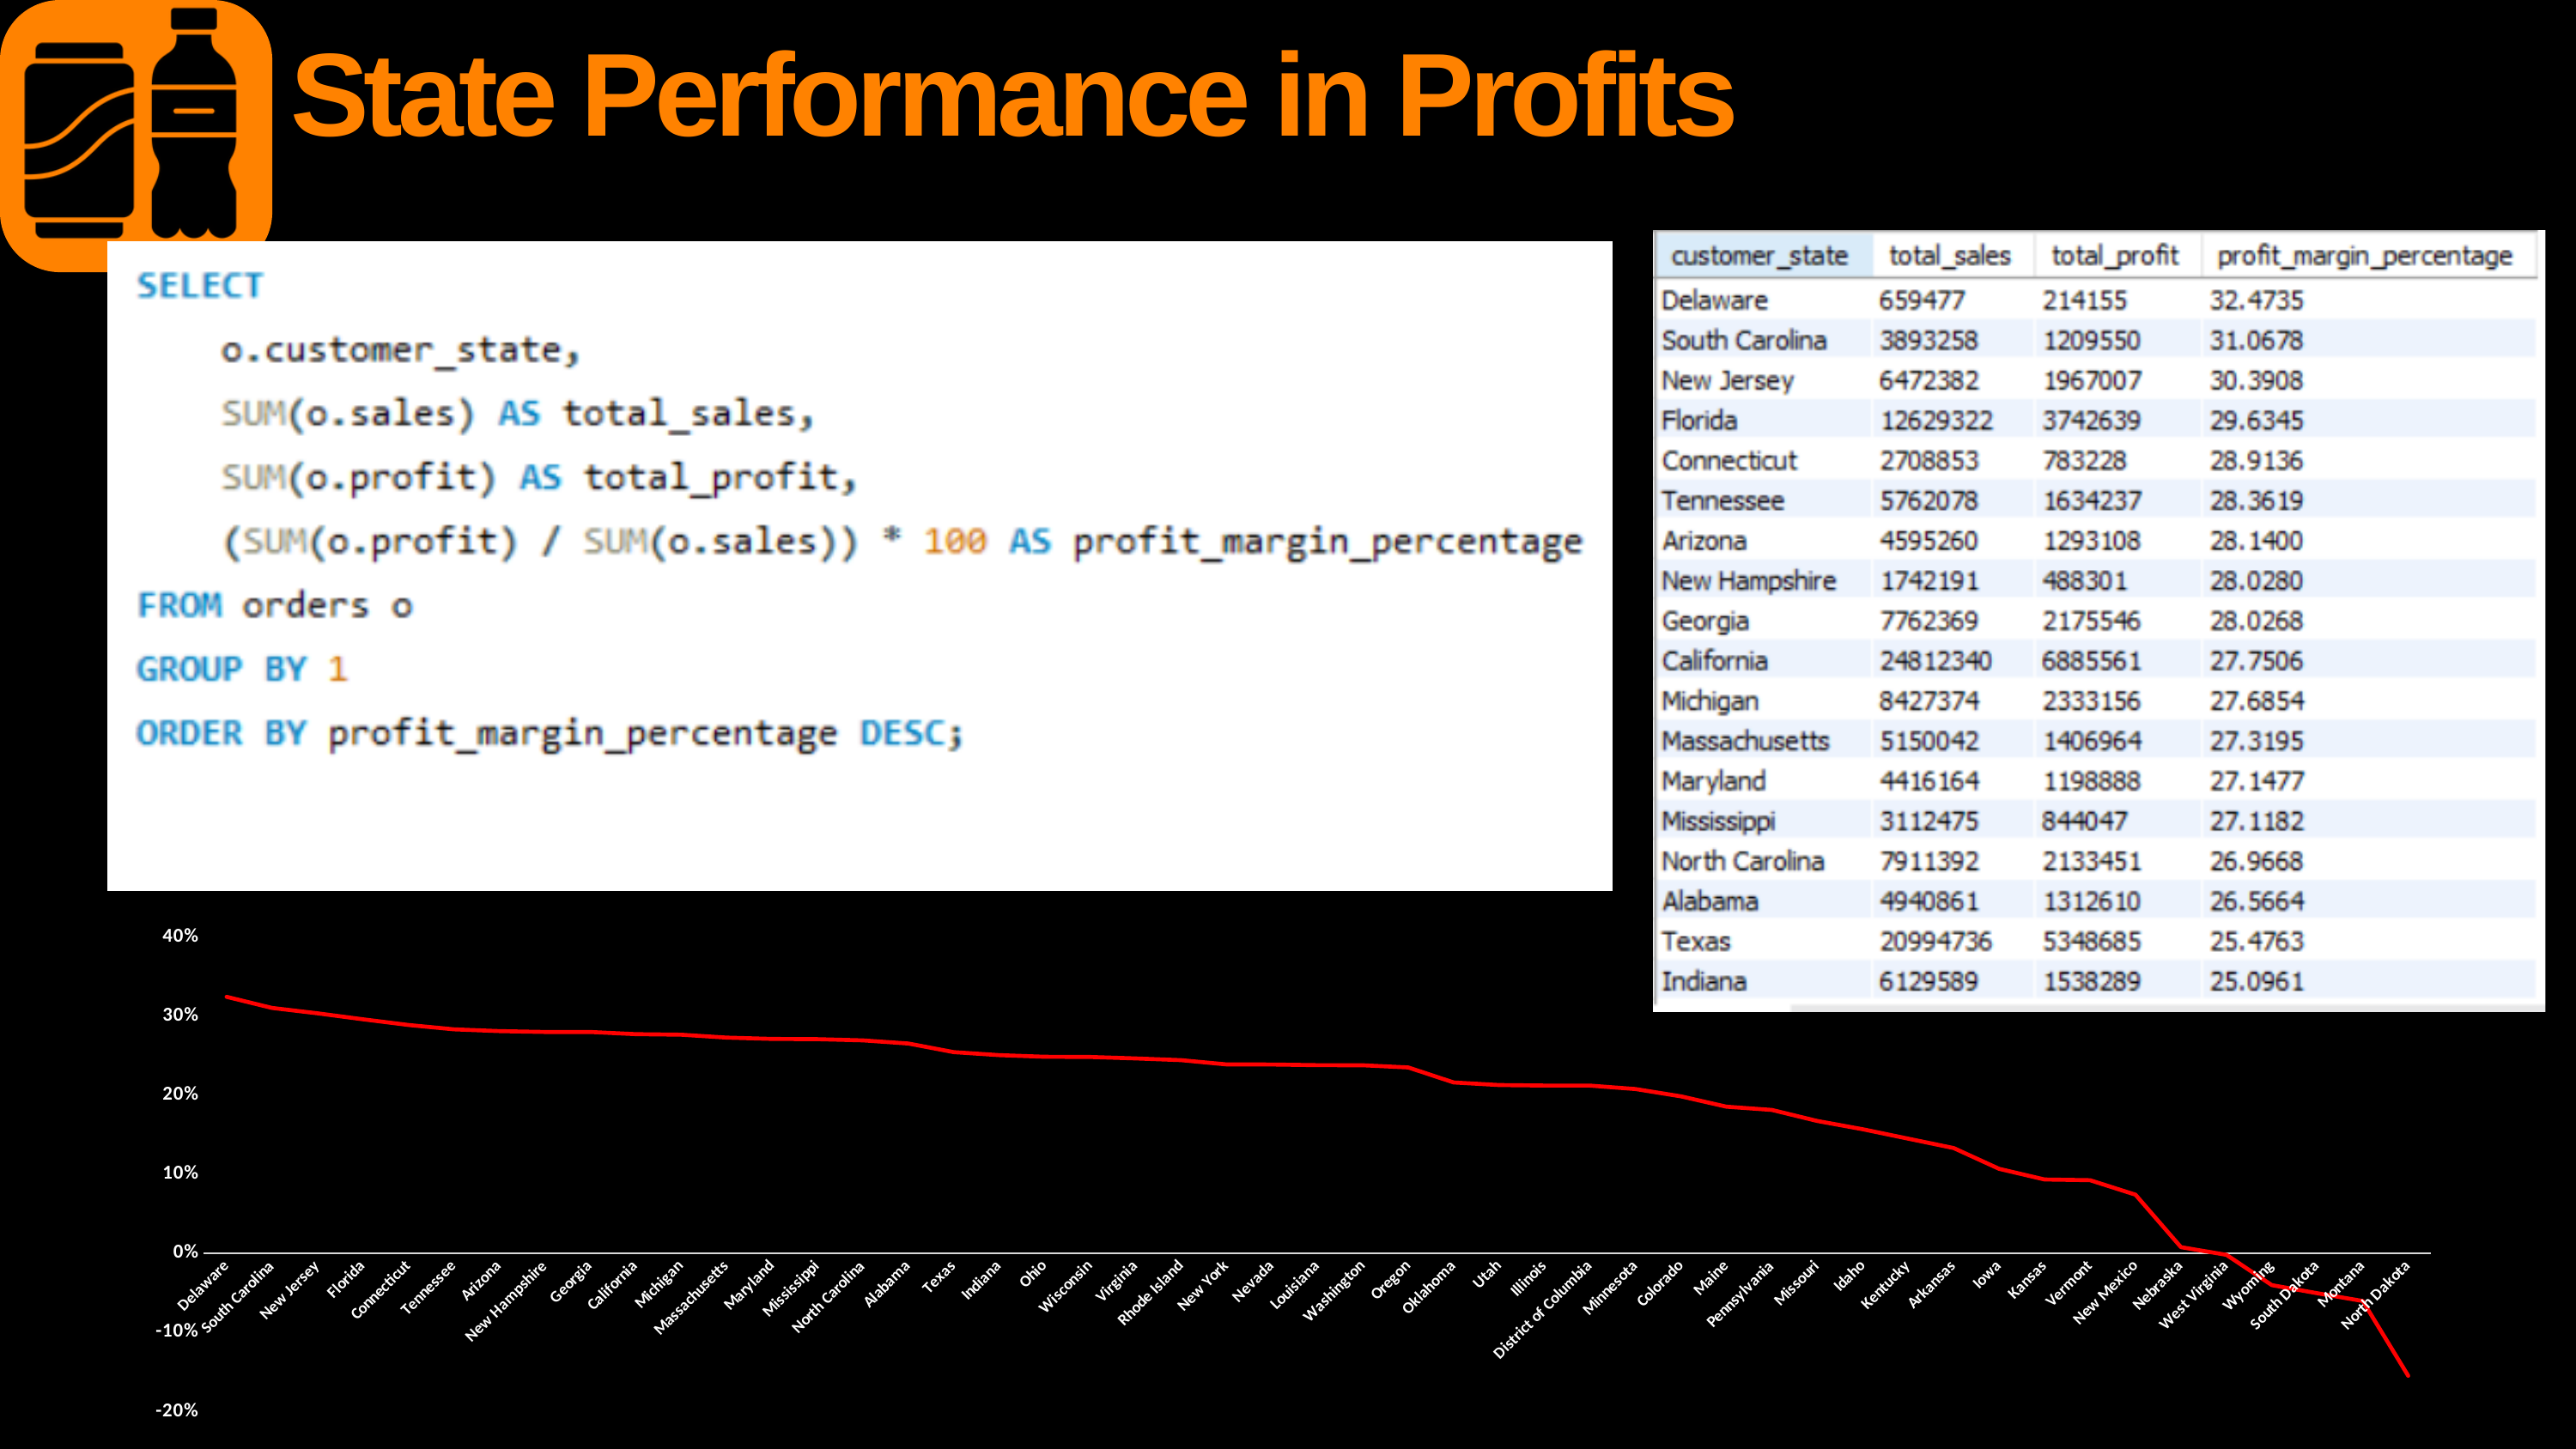

State Performance in Profits

### Chart

| Category | Total |
|---|---|
| Delaware | 0.32473460029690193 |
| South Carolina | 0.31067810044954636 |
| New Jersey | 0.3039077421573696 |
| Florida | 0.2963452036459281 |
| Connecticut | 0.2891363983206176 |
| Tennessee | 0.2836193817577617 |
| Arizona | 0.2814003995421369 |
| New Hampshire | 0.28027983154545055 |
| Georgia | 0.28026830468894226 |
| California | 0.2775055073402992 |
| Michigan | 0.27685445074586695 |
| Massachusetts | 0.27319466520855556 |
| Maryland | 0.27147723680551716 |
| Mississippi | 0.2711819372043149 |
| North Carolina | 0.26966822020701287 |
| Alabama | 0.2656642233003519 |
| Texas | 0.25476314634296904 |
| Indiana | 0.2509611982141054 |
| Ohio | 0.24890434740260778 |
| Wisconsin | 0.24867503303798436 |
| Virginia | 0.24681337055386535 |
| Rhode Island | 0.2446440676632676 |
| New York | 0.2392437384006513 |
| Nevada | 0.23911708055682848 |
| Louisiana | 0.23825812345438058 |
| Washington | 0.2381815297427041 |
| Oregon | 0.23541495080025499 |
| Oklahoma | 0.21643782745744675 |
| Utah | 0.21311872010870128 |
| Illinois | 0.21249221682306957 |
| District of Columbia | 0.2124550679067483 |
| Minnesota | 0.2080858930852693 |
| Colorado | 0.19884644804326676 |
| Maine | 0.18578055690001946 |
| Pennsylvania | 0.18166098639284187 |
| Missouri | 0.16765816886197127 |
| Idaho | 0.15721036445523923 |
| Kentucky | 0.14530570365950207 |
| Arkansas | 0.13340848716383014 |
| Iowa | 0.10709158516196043 |
| Kansas | 0.09360989202120155 |
| Vermont | 0.09266286028151278 |
| New Mexico | 0.07434776875864735 |
| Nebraska | 0.007980463010707591 |
| West Virginia | -0.001699900019224891 |
| Wyoming | -0.04010035274087189 |
| South Dakota | -0.05031690740011964 |
| Montana | -0.06014718244429041 |
| North Dakota | -0.15472695864267474 |